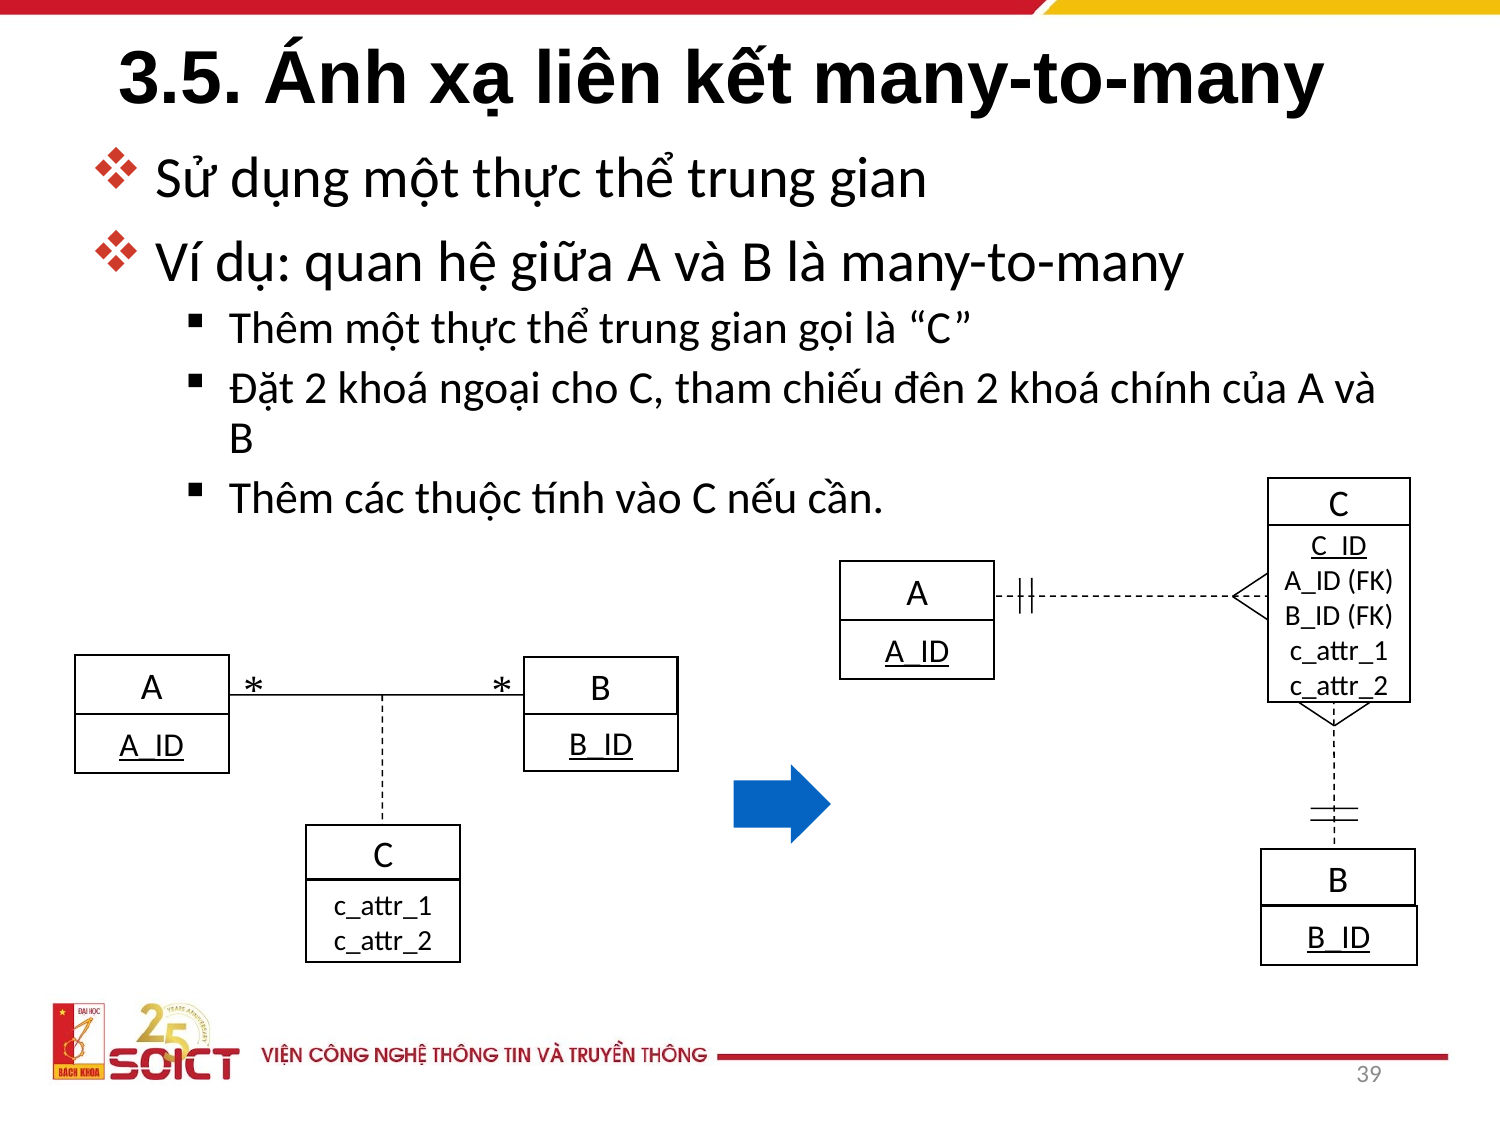

# 3.5. Ánh xạ liên kết many-to-many
Sử dụng một thực thể trung gian
Ví dụ: quan hệ giữa A và B là many-to-many
Thêm một thực thể trung gian gọi là “C”
Đặt 2 khoá ngoại cho C, tham chiếu đên 2 khoá chính của A và B
Thêm các thuộc tính vào C nếu cần.
C
C_ID
A_ID (FK)
B_ID (FK)
c_attr_1
c_attr_2
A

A_ID
A
*
*
B

A_ID
B_ID

C
B
c_attr_1
c_attr_2
B_ID
39